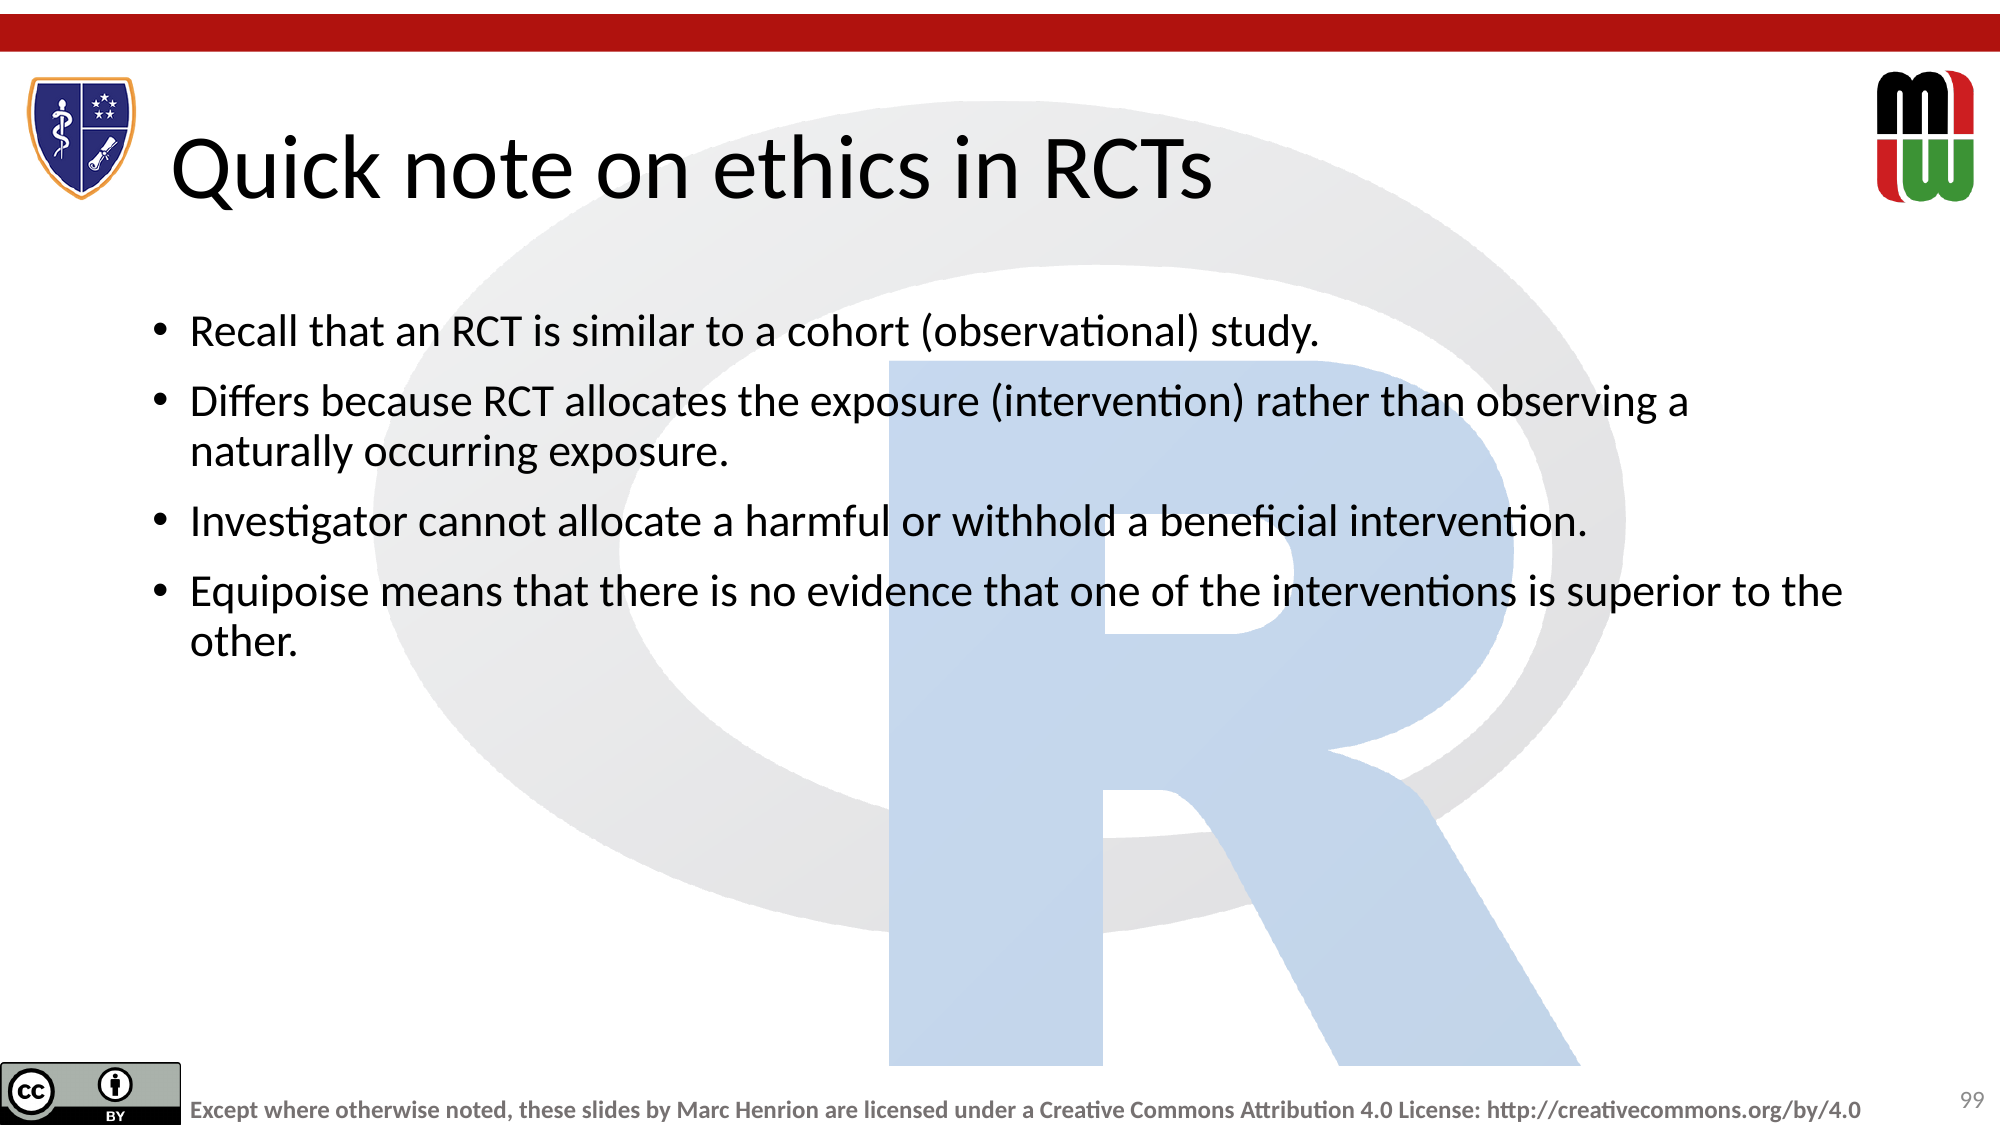

# Quick note on ethics in RCTs
Recall that an RCT is similar to a cohort (observational) study.
Differs because RCT allocates the exposure (intervention) rather than observing a naturally occurring exposure.
Investigator cannot allocate a harmful or withhold a beneficial intervention.
Equipoise means that there is no evidence that one of the interventions is superior to the other.
99